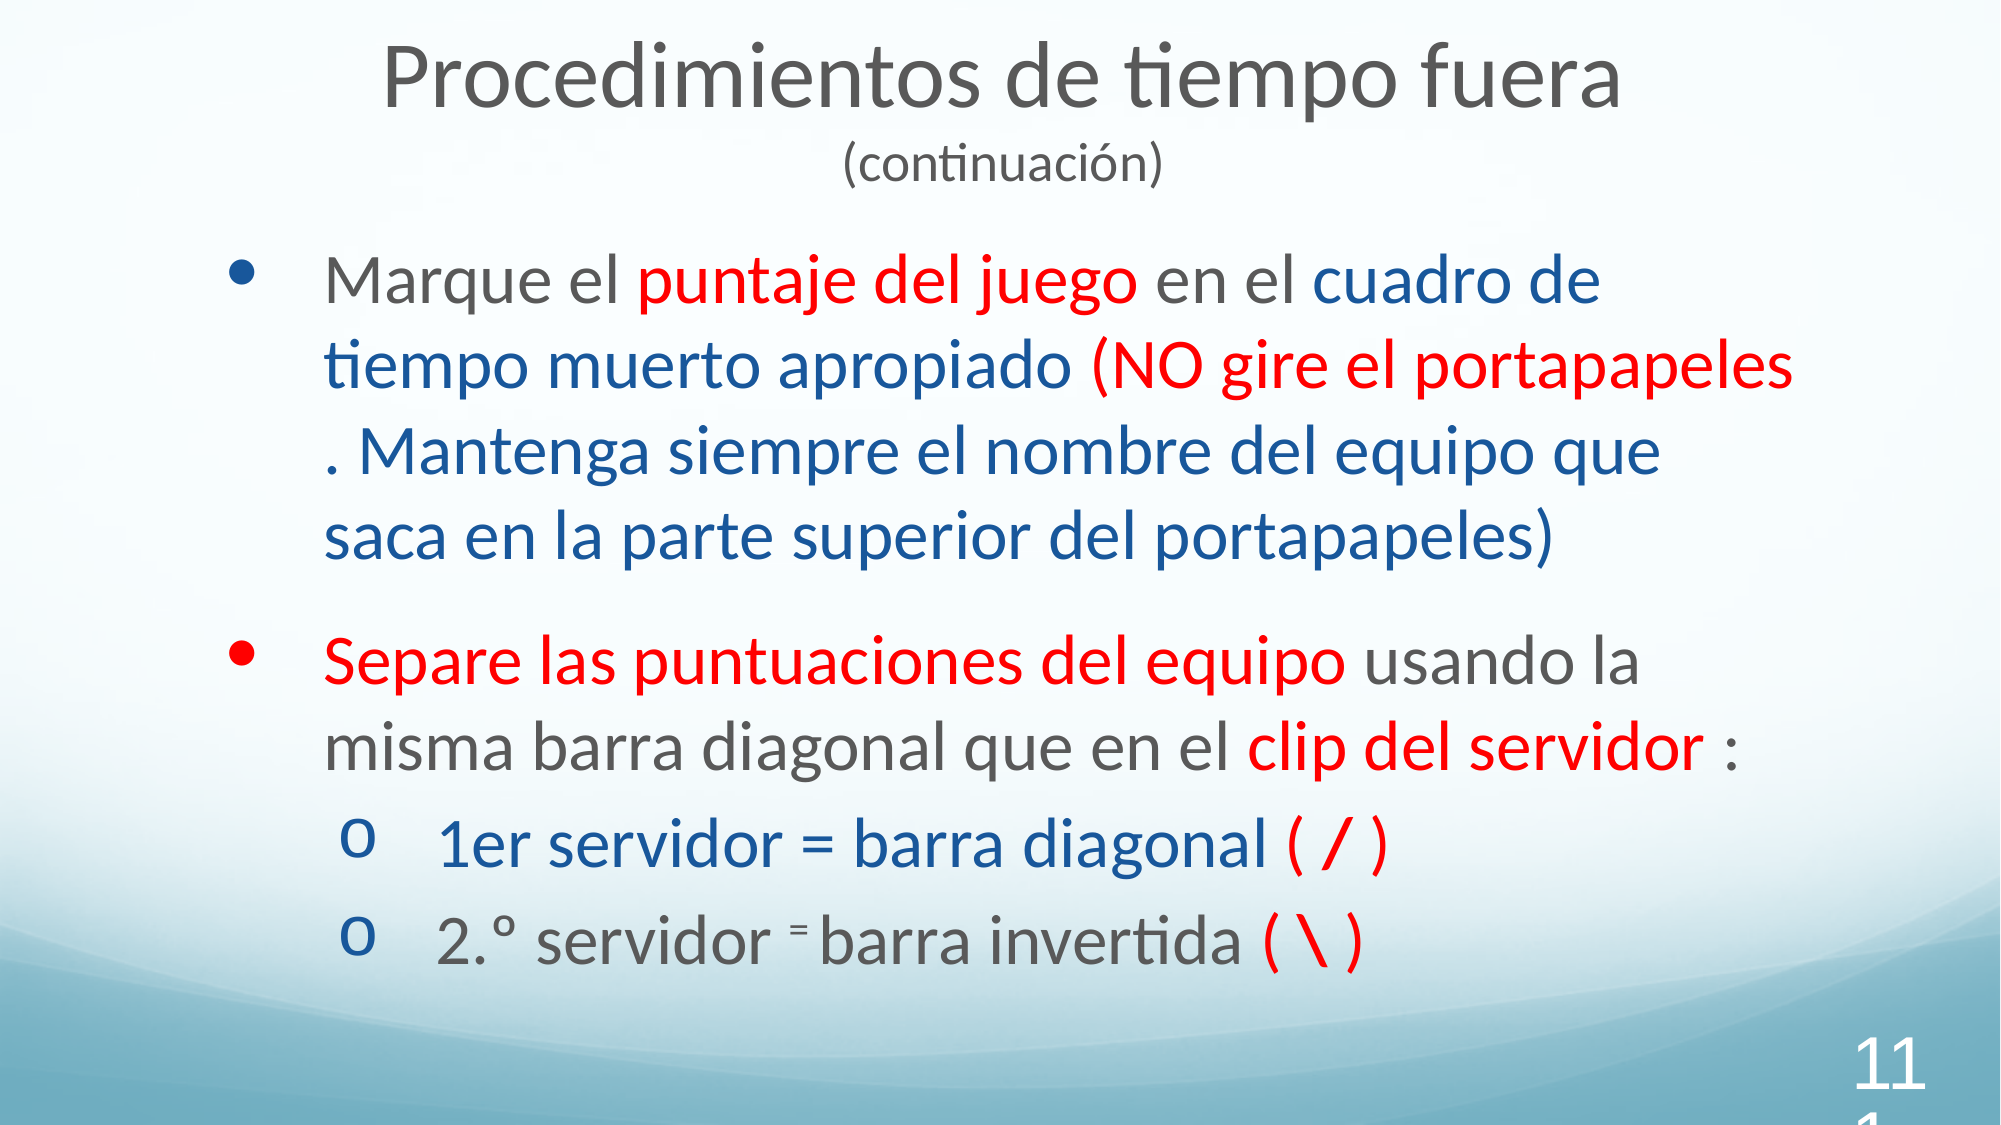

Procedimientos de tiempo fuera (continuación)
Marque el puntaje del juego en el cuadro de tiempo muerto apropiado (NO gire el portapapeles . Mantenga siempre el nombre del equipo que saca en la parte superior del portapapeles)
Separe las puntuaciones del equipo usando la misma barra diagonal que en el clip del servidor :
1er servidor = barra diagonal ( / )
2.º servidor = barra invertida ( \ )
111